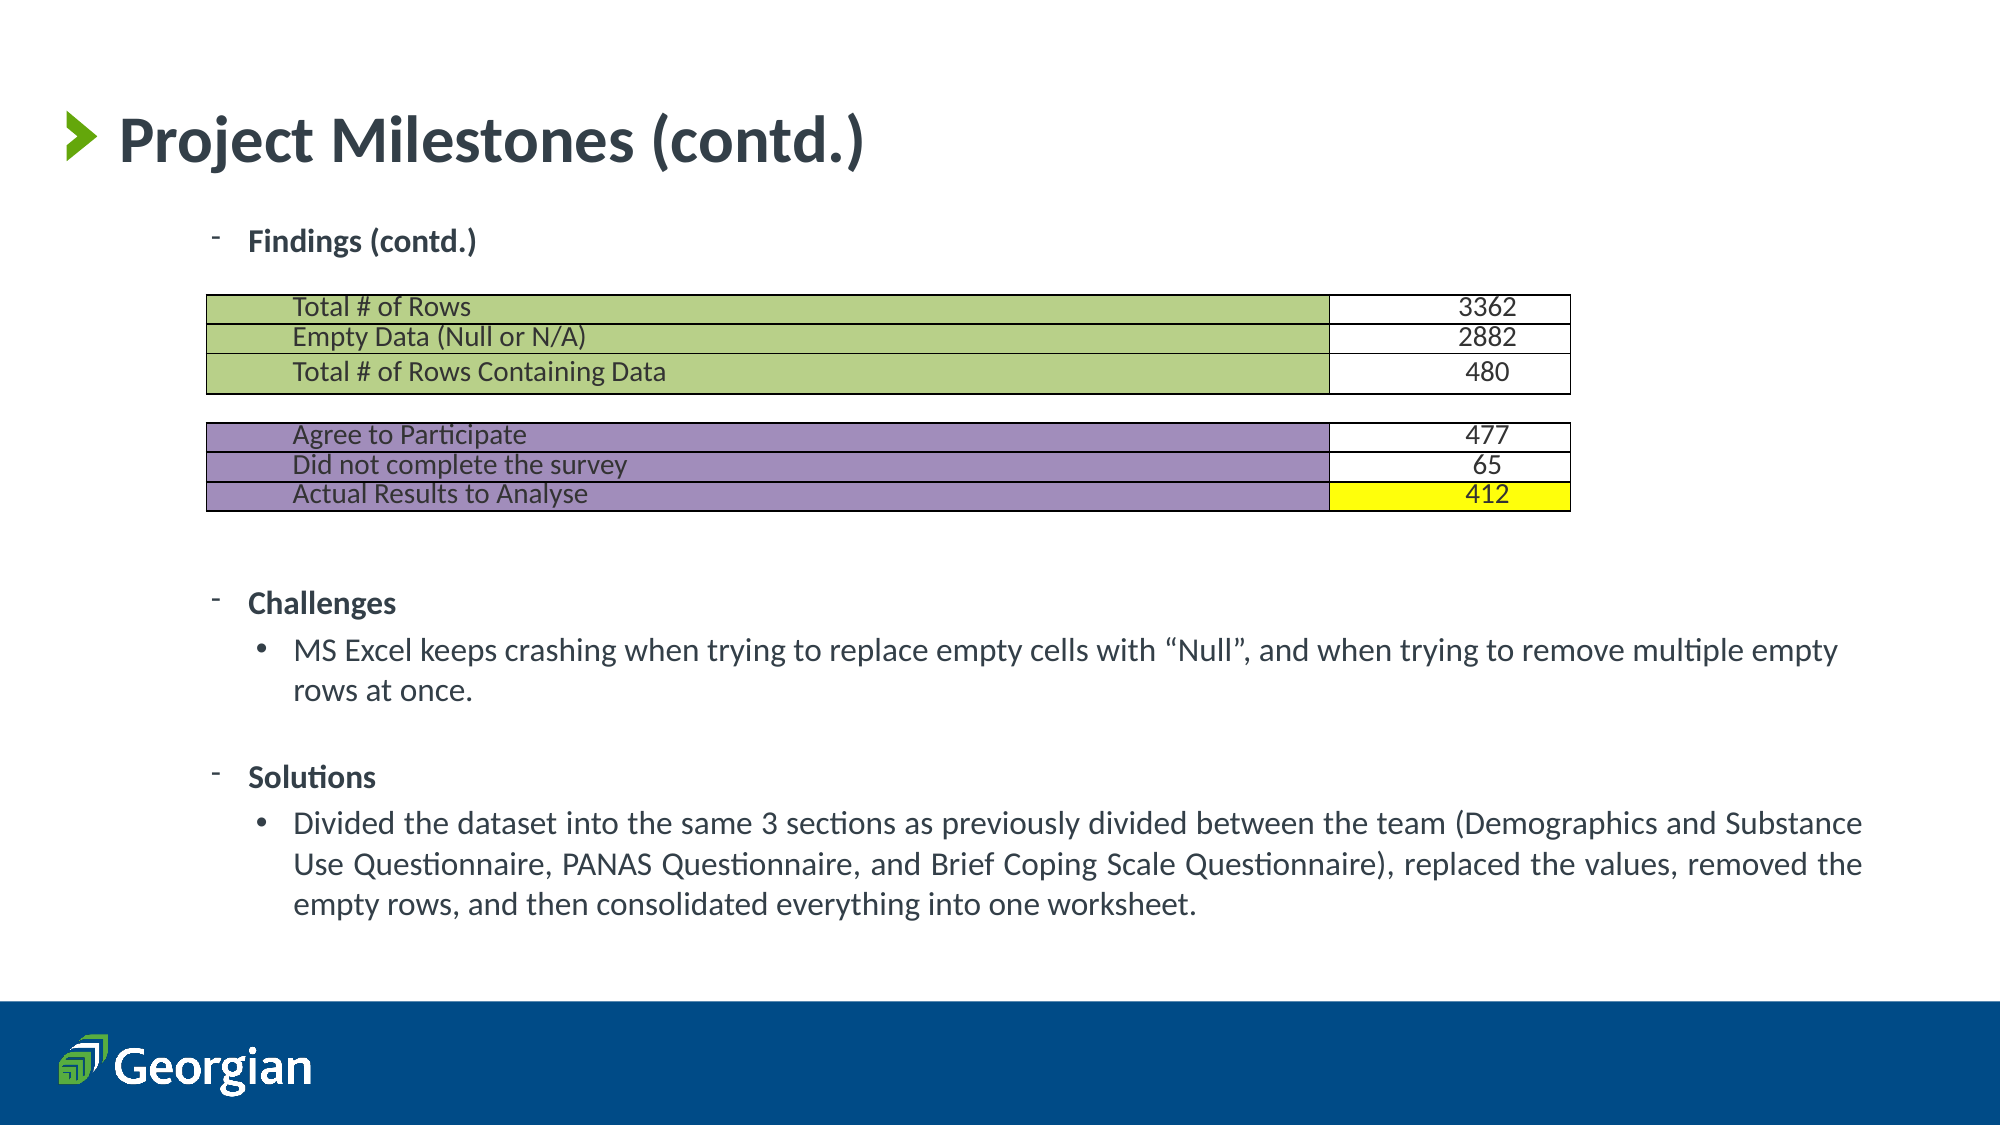

# Project Milestones (contd.)
Findings (contd.)

Challenges
MS Excel keeps crashing when trying to replace empty cells with “Null”, and when trying to remove multiple empty rows at once.

Solutions
Divided the dataset into the same 3 sections as previously divided between the team (Demographics and Substance Use Questionnaire, PANAS Questionnaire, and Brief Coping Scale Questionnaire), replaced the values, removed the empty rows, and then consolidated everything into one worksheet.

| Total # of Rows | 3362 |
| --- | --- |
| Empty Data (Null or N/A) | 2882 |
| Total # of Rows Containing Data | 480 |
|  |  |
| Agree to Participate | 477 |
| Did not complete the survey | 65 |
| Actual Results to Analyse | 412 |